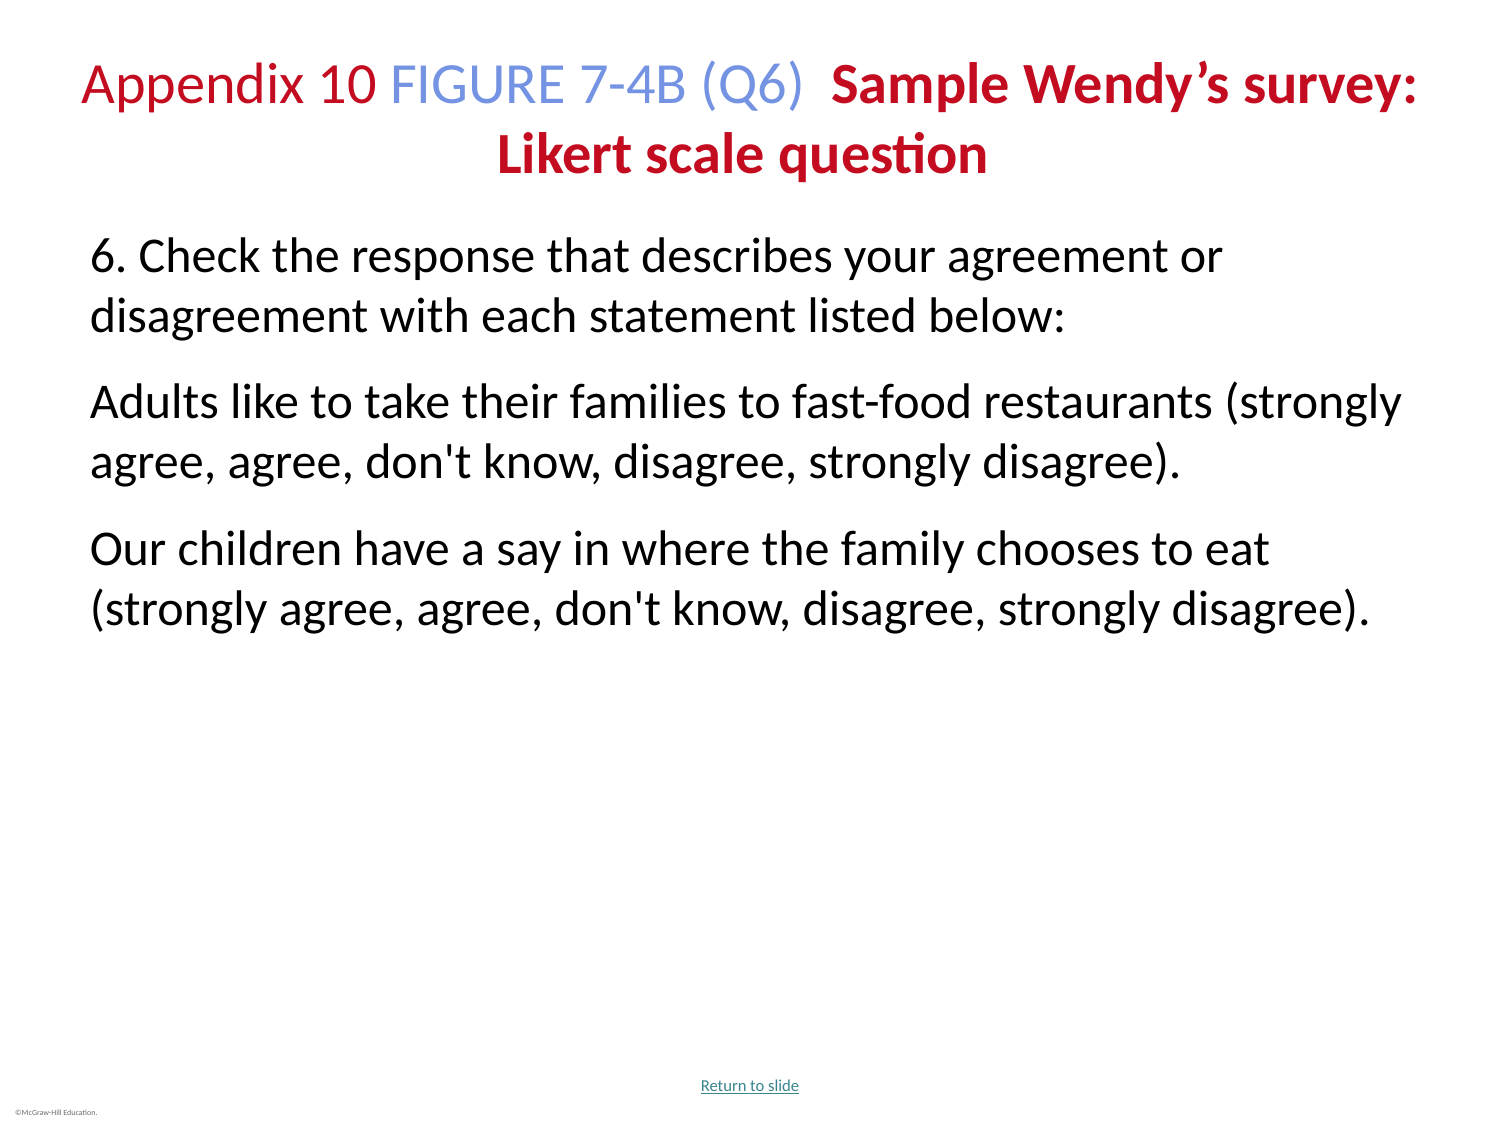

# Appendix 10 FIGURE 7-4B (Q6)  Sample Wendy’s survey: Likert scale question
6. Check the response that describes your agreement or disagreement with each statement listed below:
Adults like to take their families to fast-food restaurants (strongly agree, agree, don't know, disagree, strongly disagree).
Our children have a say in where the family chooses to eat (strongly agree, agree, don't know, disagree, strongly disagree).
Return to slide